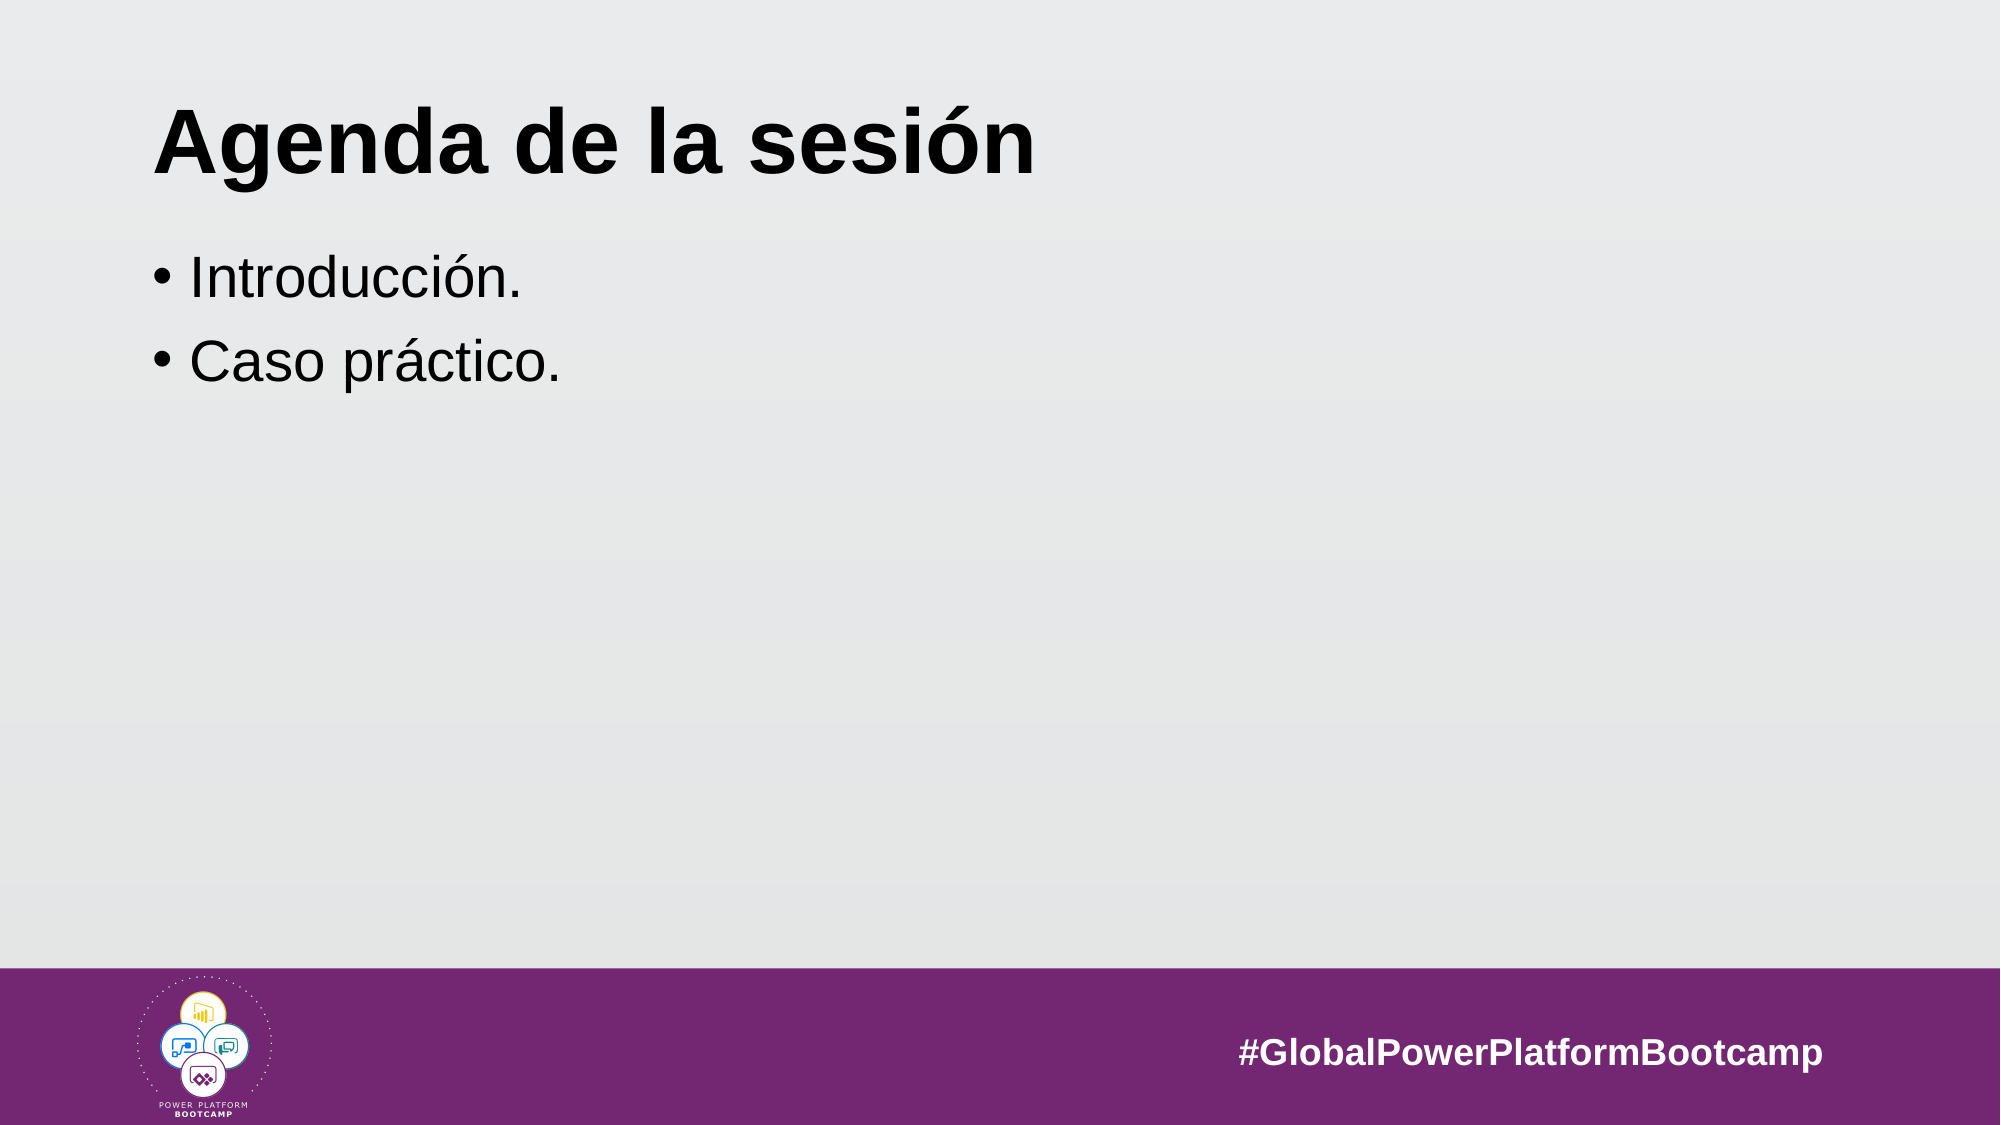

# Agenda de la sesión
Introducción.
Caso práctico.